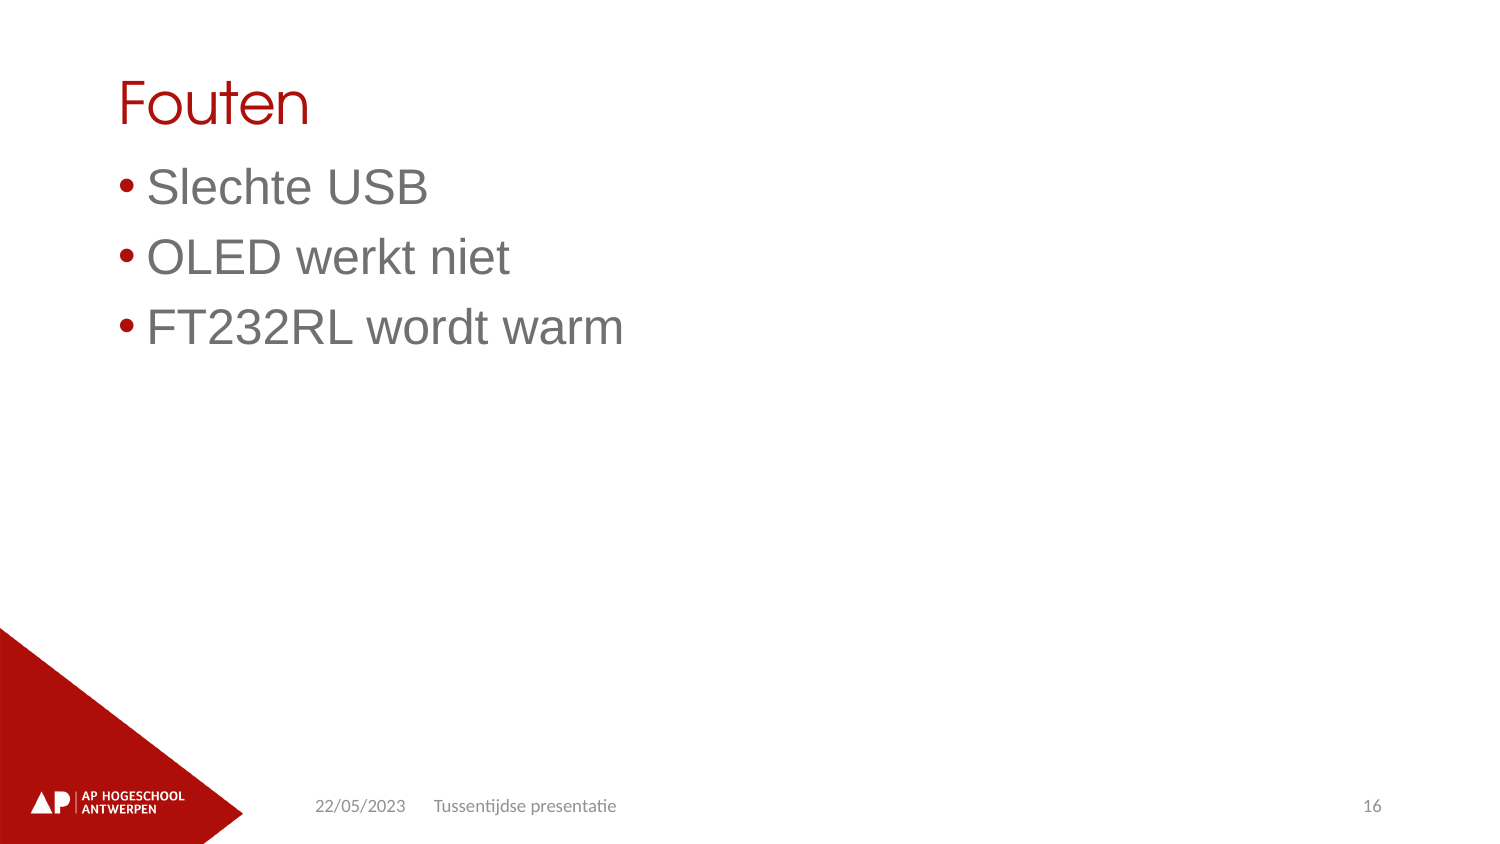

# Fouten
Slechte USB
OLED werkt niet
FT232RL wordt warm
22/05/2023
Tussentijdse presentatie
16